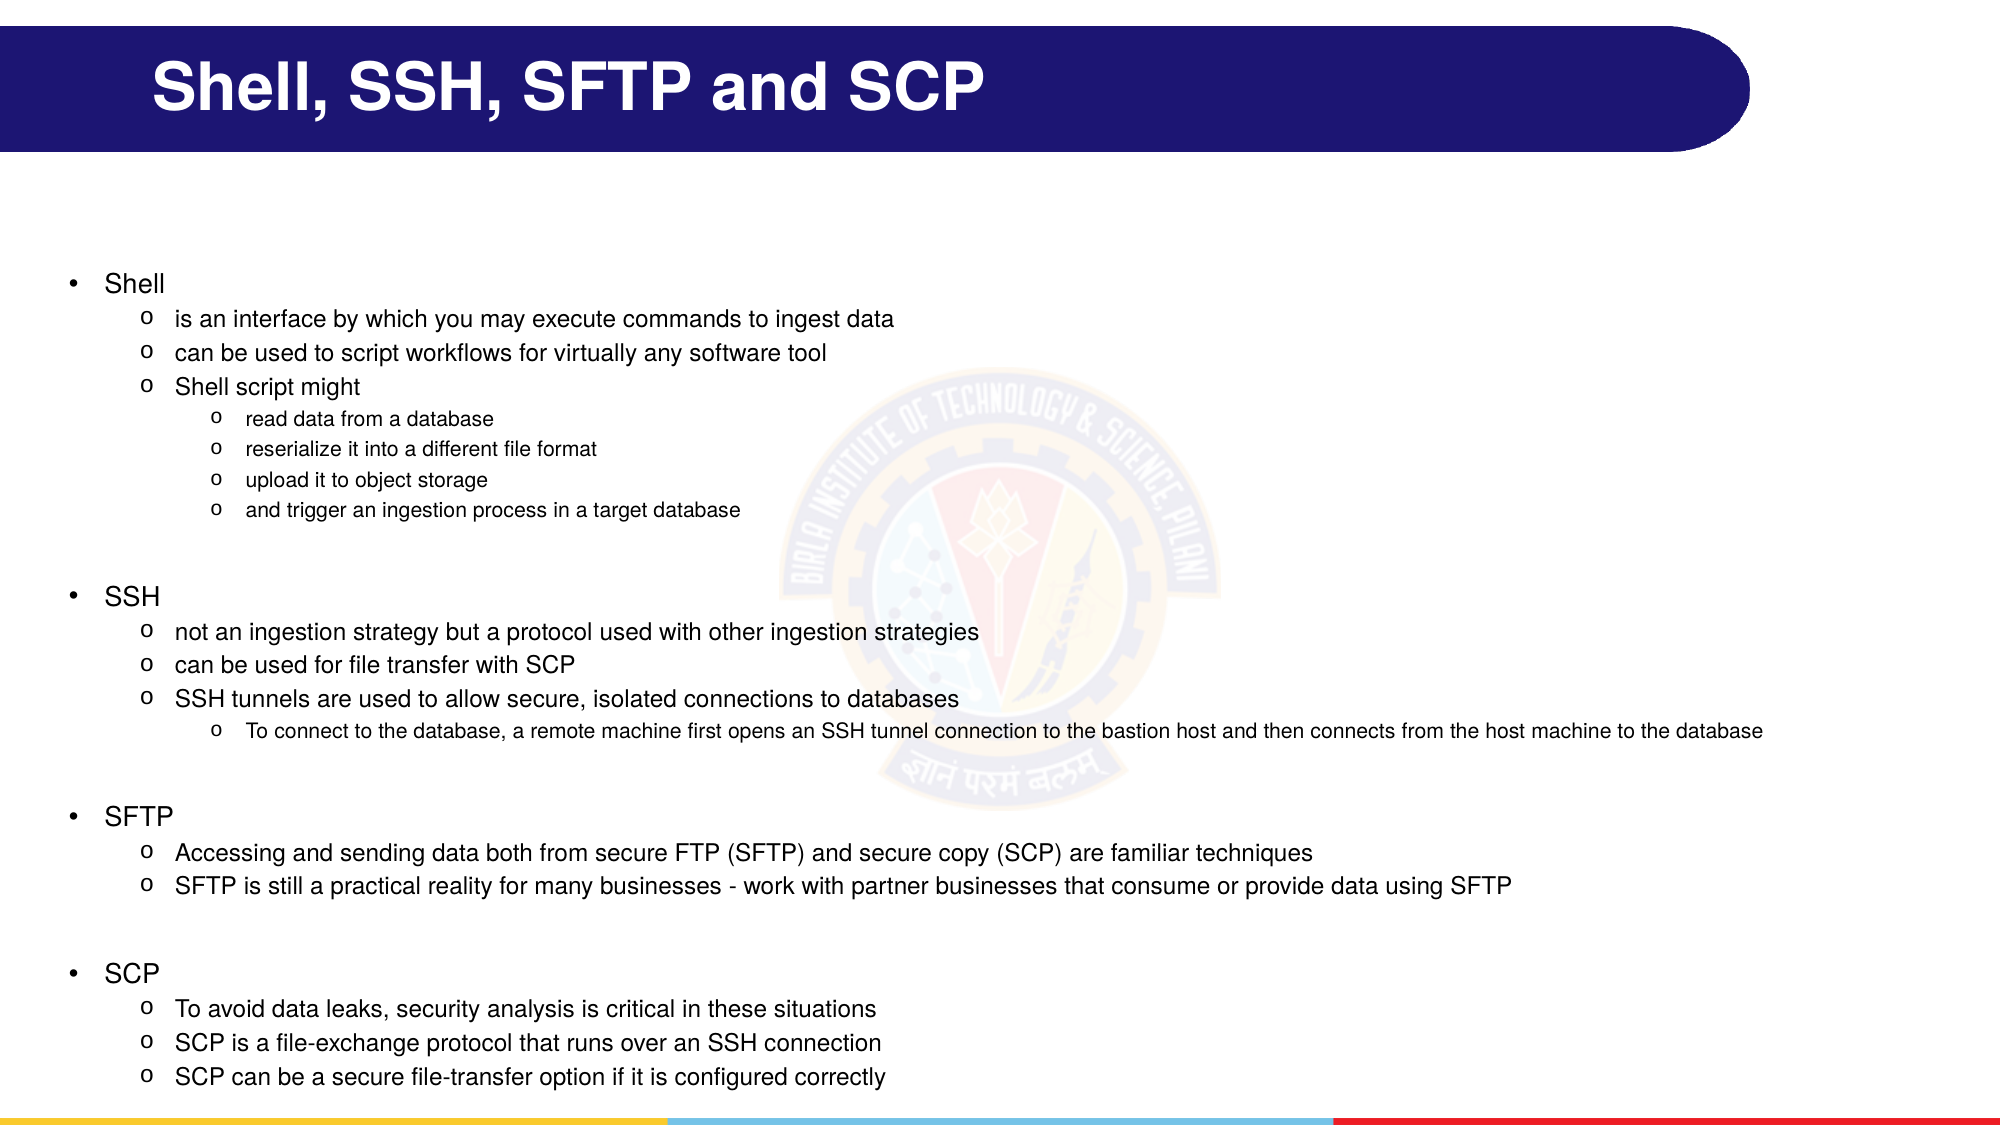

# Shell, SSH, SFTP and SCP

Shell
is an interface by which you may execute commands to ingest data
can be used to script workflows for virtually any software tool
Shell script might
read data from a database
reserialize it into a different file format
upload it to object storage
and trigger an ingestion process in a target database

SSH
not an ingestion strategy but a protocol used with other ingestion strategies
can be used for file transfer with SCP
SSH tunnels are used to allow secure, isolated connections to databases
To connect to the database, a remote machine first opens an SSH tunnel connection to the bastion host and then connects from the host machine to the database

SFTP
Accessing and sending data both from secure FTP (SFTP) and secure copy (SCP) are familiar techniques
SFTP is still a practical reality for many businesses - work with partner businesses that consume or provide data using SFTP

SCP
To avoid data leaks, security analysis is critical in these situations
SCP is a file-exchange protocol that runs over an SSH connection
SCP can be a secure file-transfer option if it is configured correctly